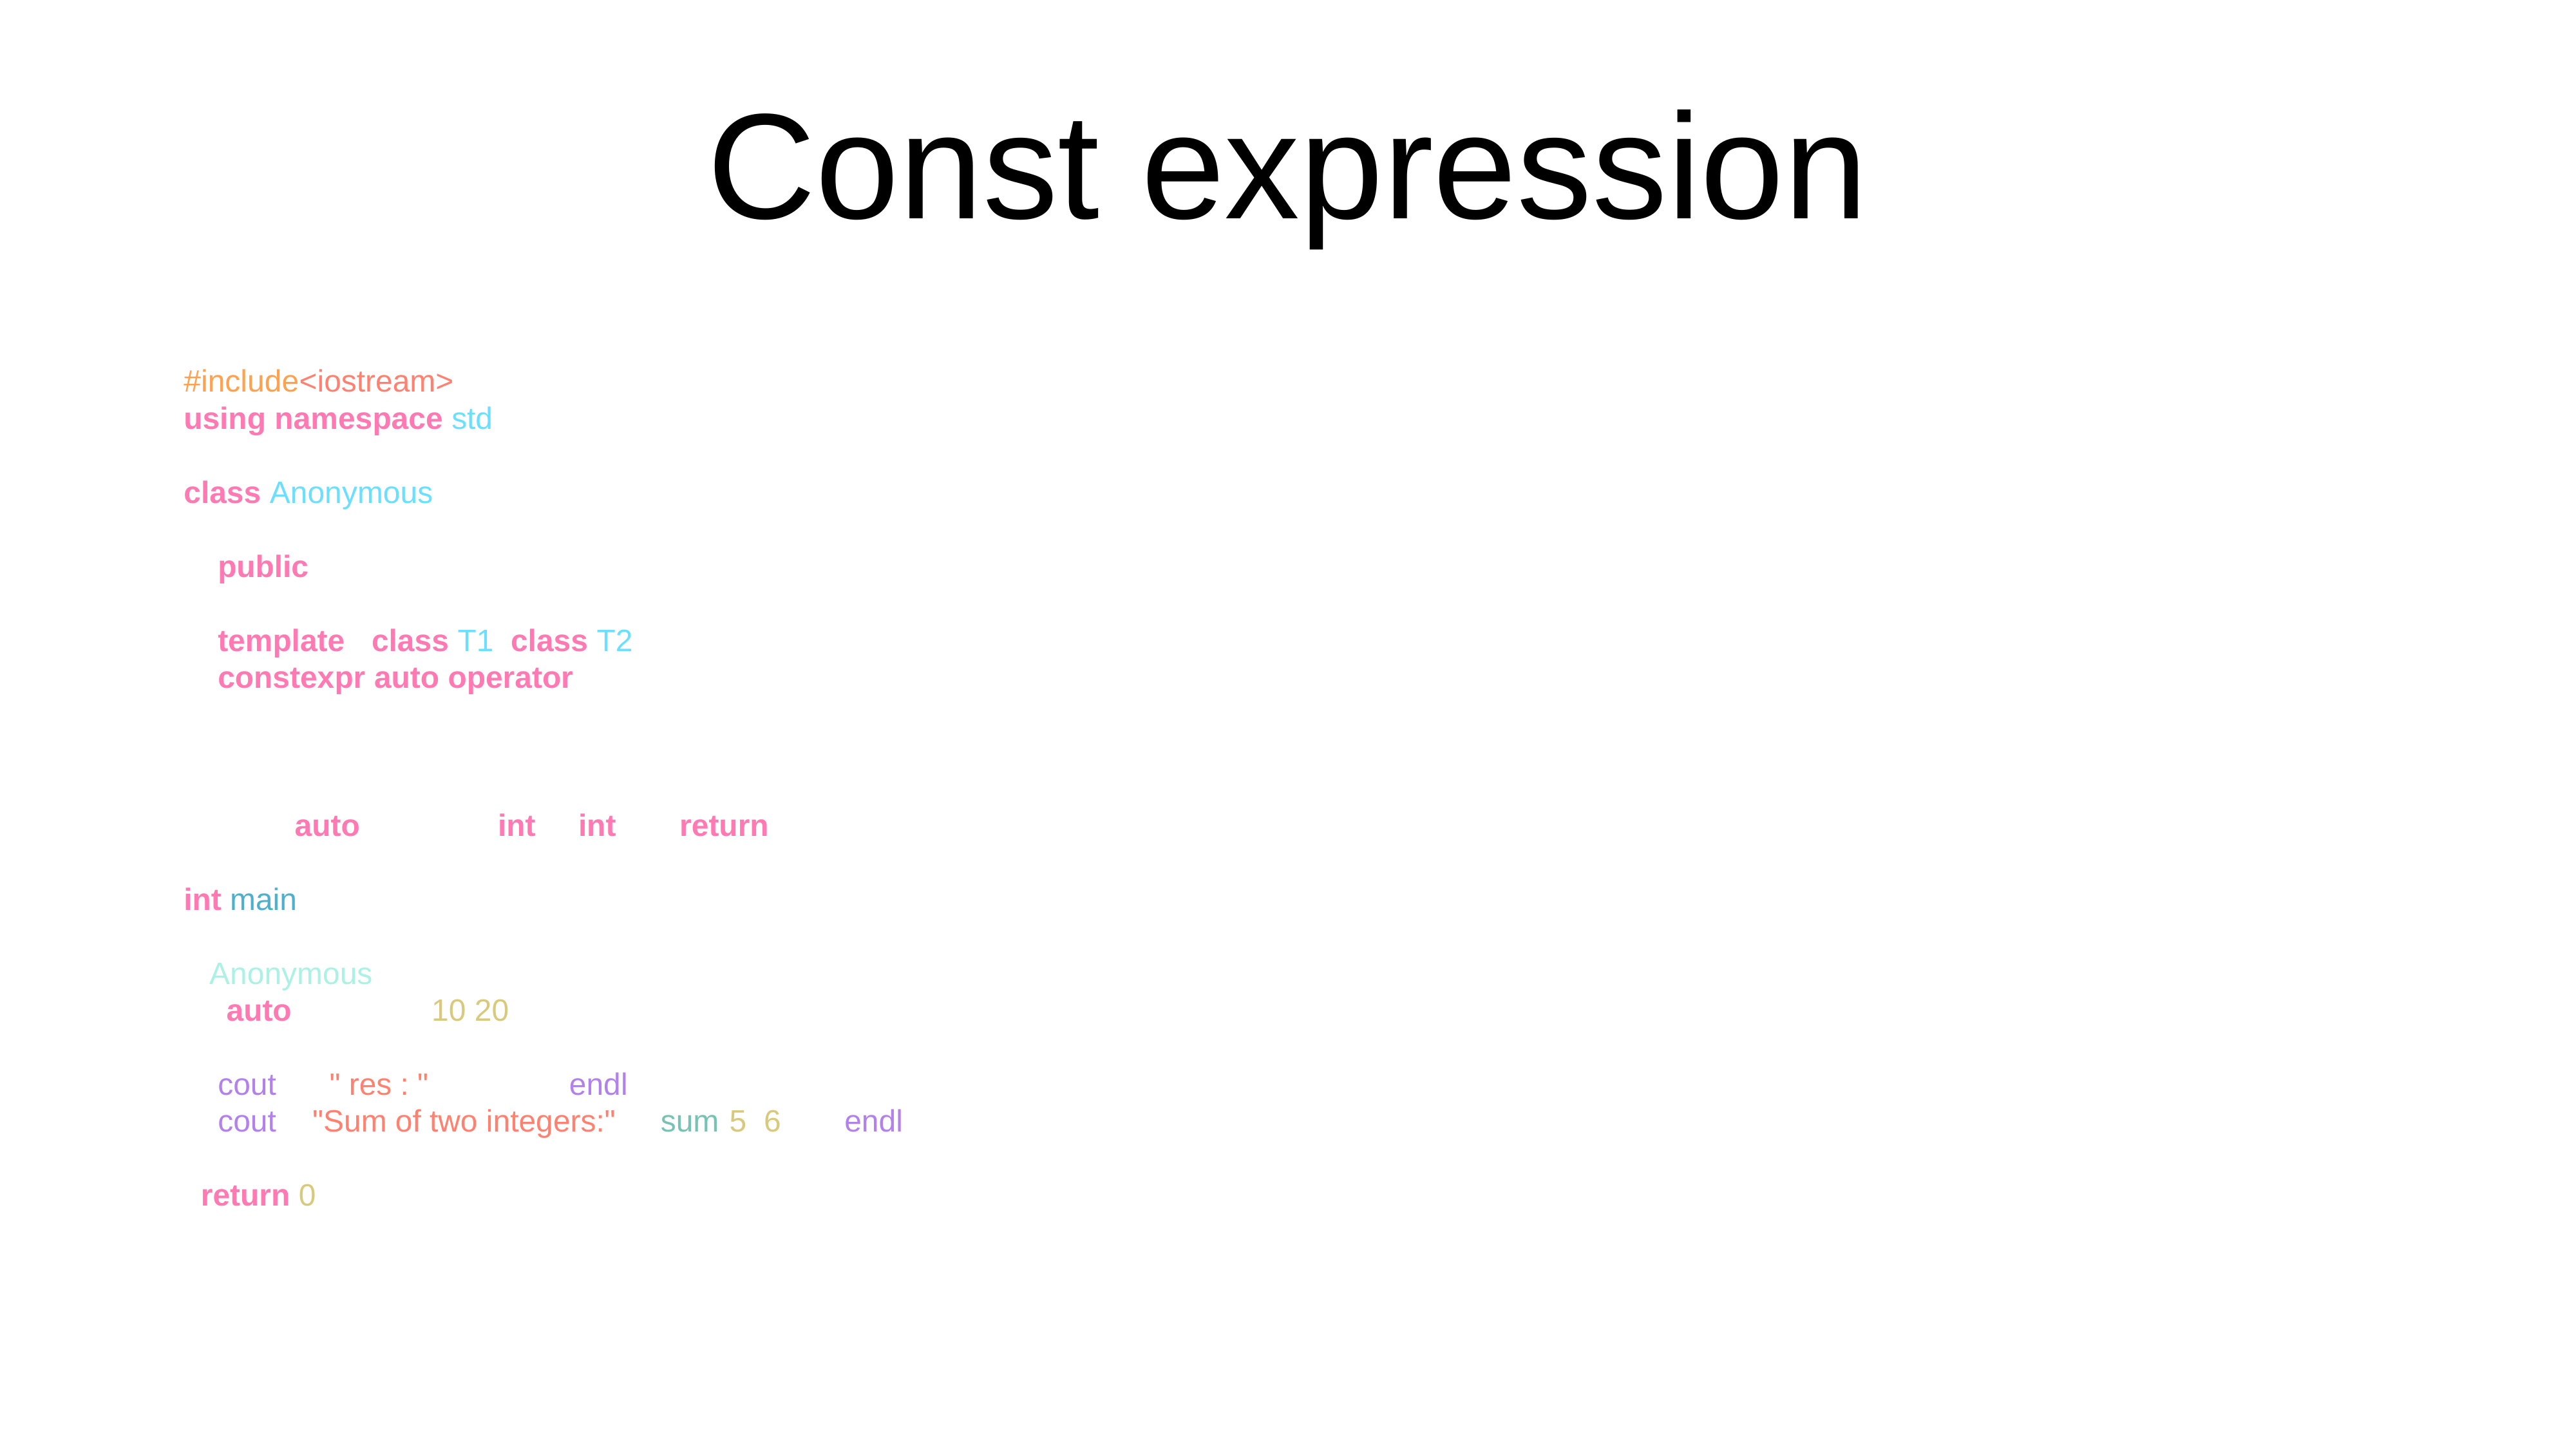

# Const expression
#include<iostream>
using namespace std;

class Anonymous
{
    public :

    template <class T1, class T2>
    constexpr auto operator()(T1 a, T2 b) { return a + b; }

};

             auto sum = [] (int a, int b) { return a + b; };

int main()
{
   Anonymous an;
     auto res =  an(10,20);

    cout << " res : "<< res << endl;
    cout<<"Sum of two integers:"<< sum(5, 6) << endl;

  return 0;

}